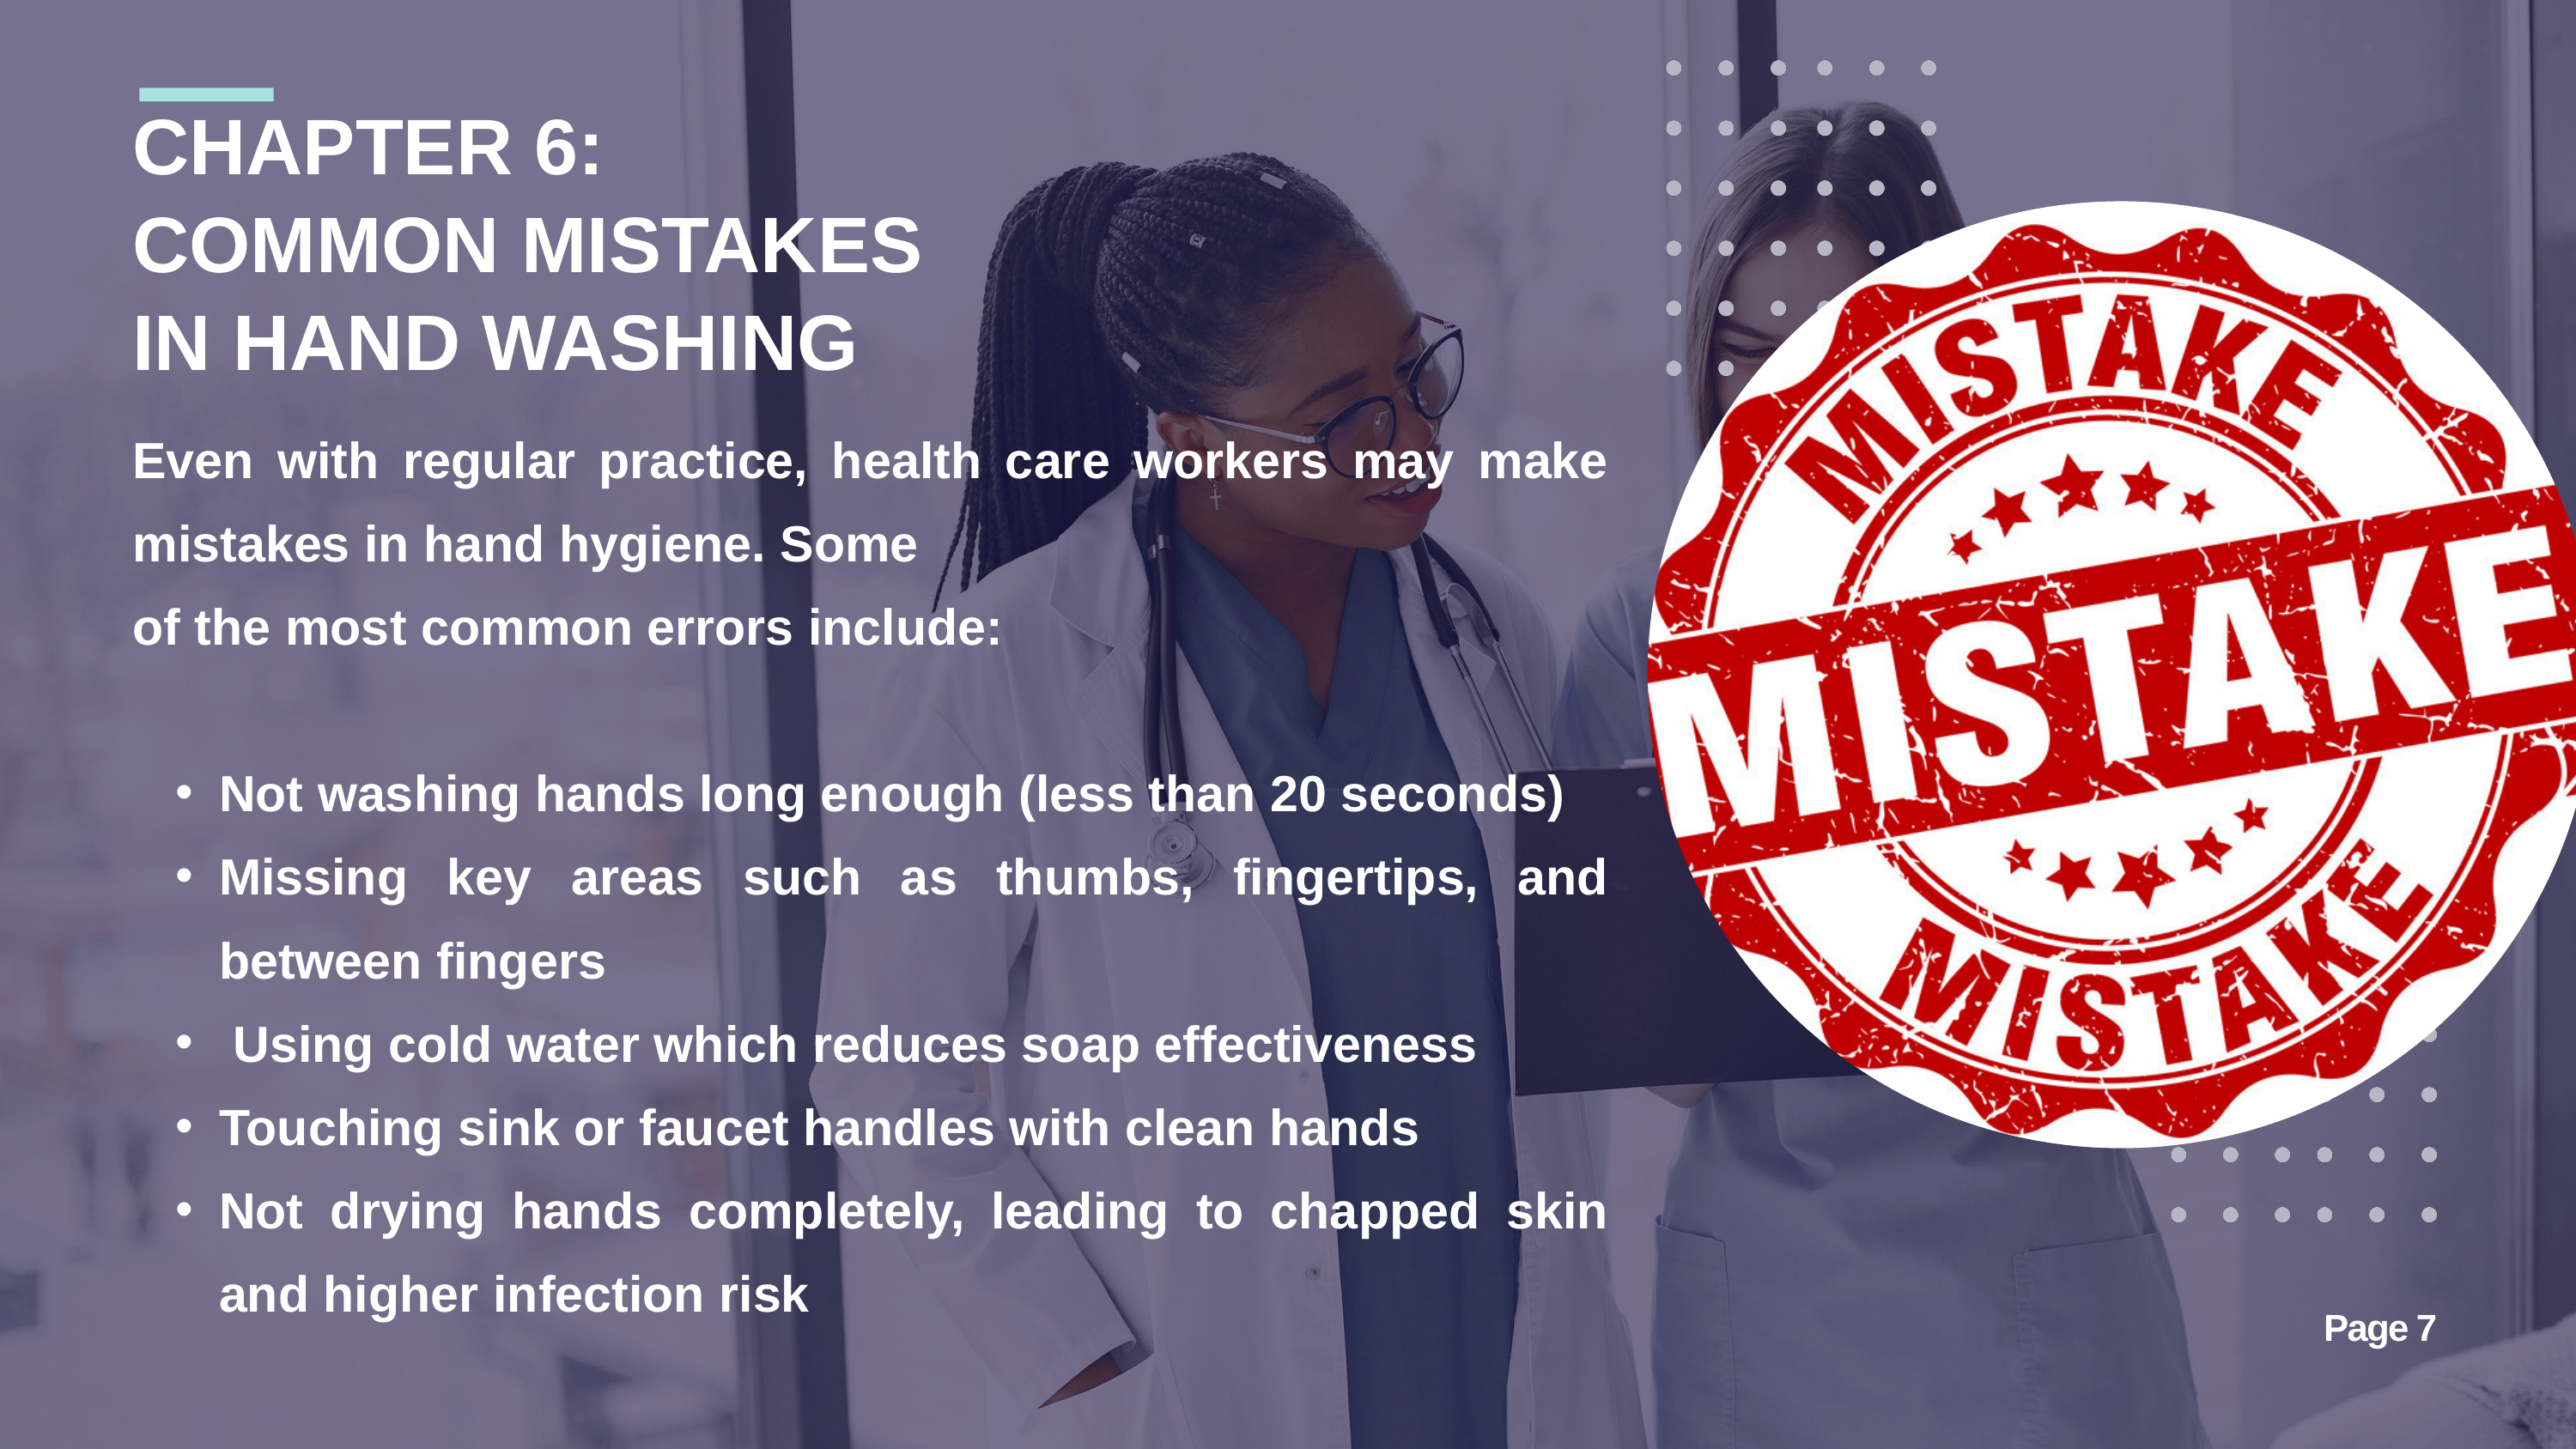

CHAPTER 6:
COMMON MISTAKES IN HAND WASHING

Even with regular practice, health care workers may make mistakes in hand hygiene. Some
of the most common errors include:

Not washing hands long enough (less than 20 seconds)
Missing key areas such as thumbs, fingertips, and between fingers
 Using cold water which reduces soap effectiveness
Touching sink or faucet handles with clean hands
Not drying hands completely, leading to chapped skin and higher infection risk

Page 7